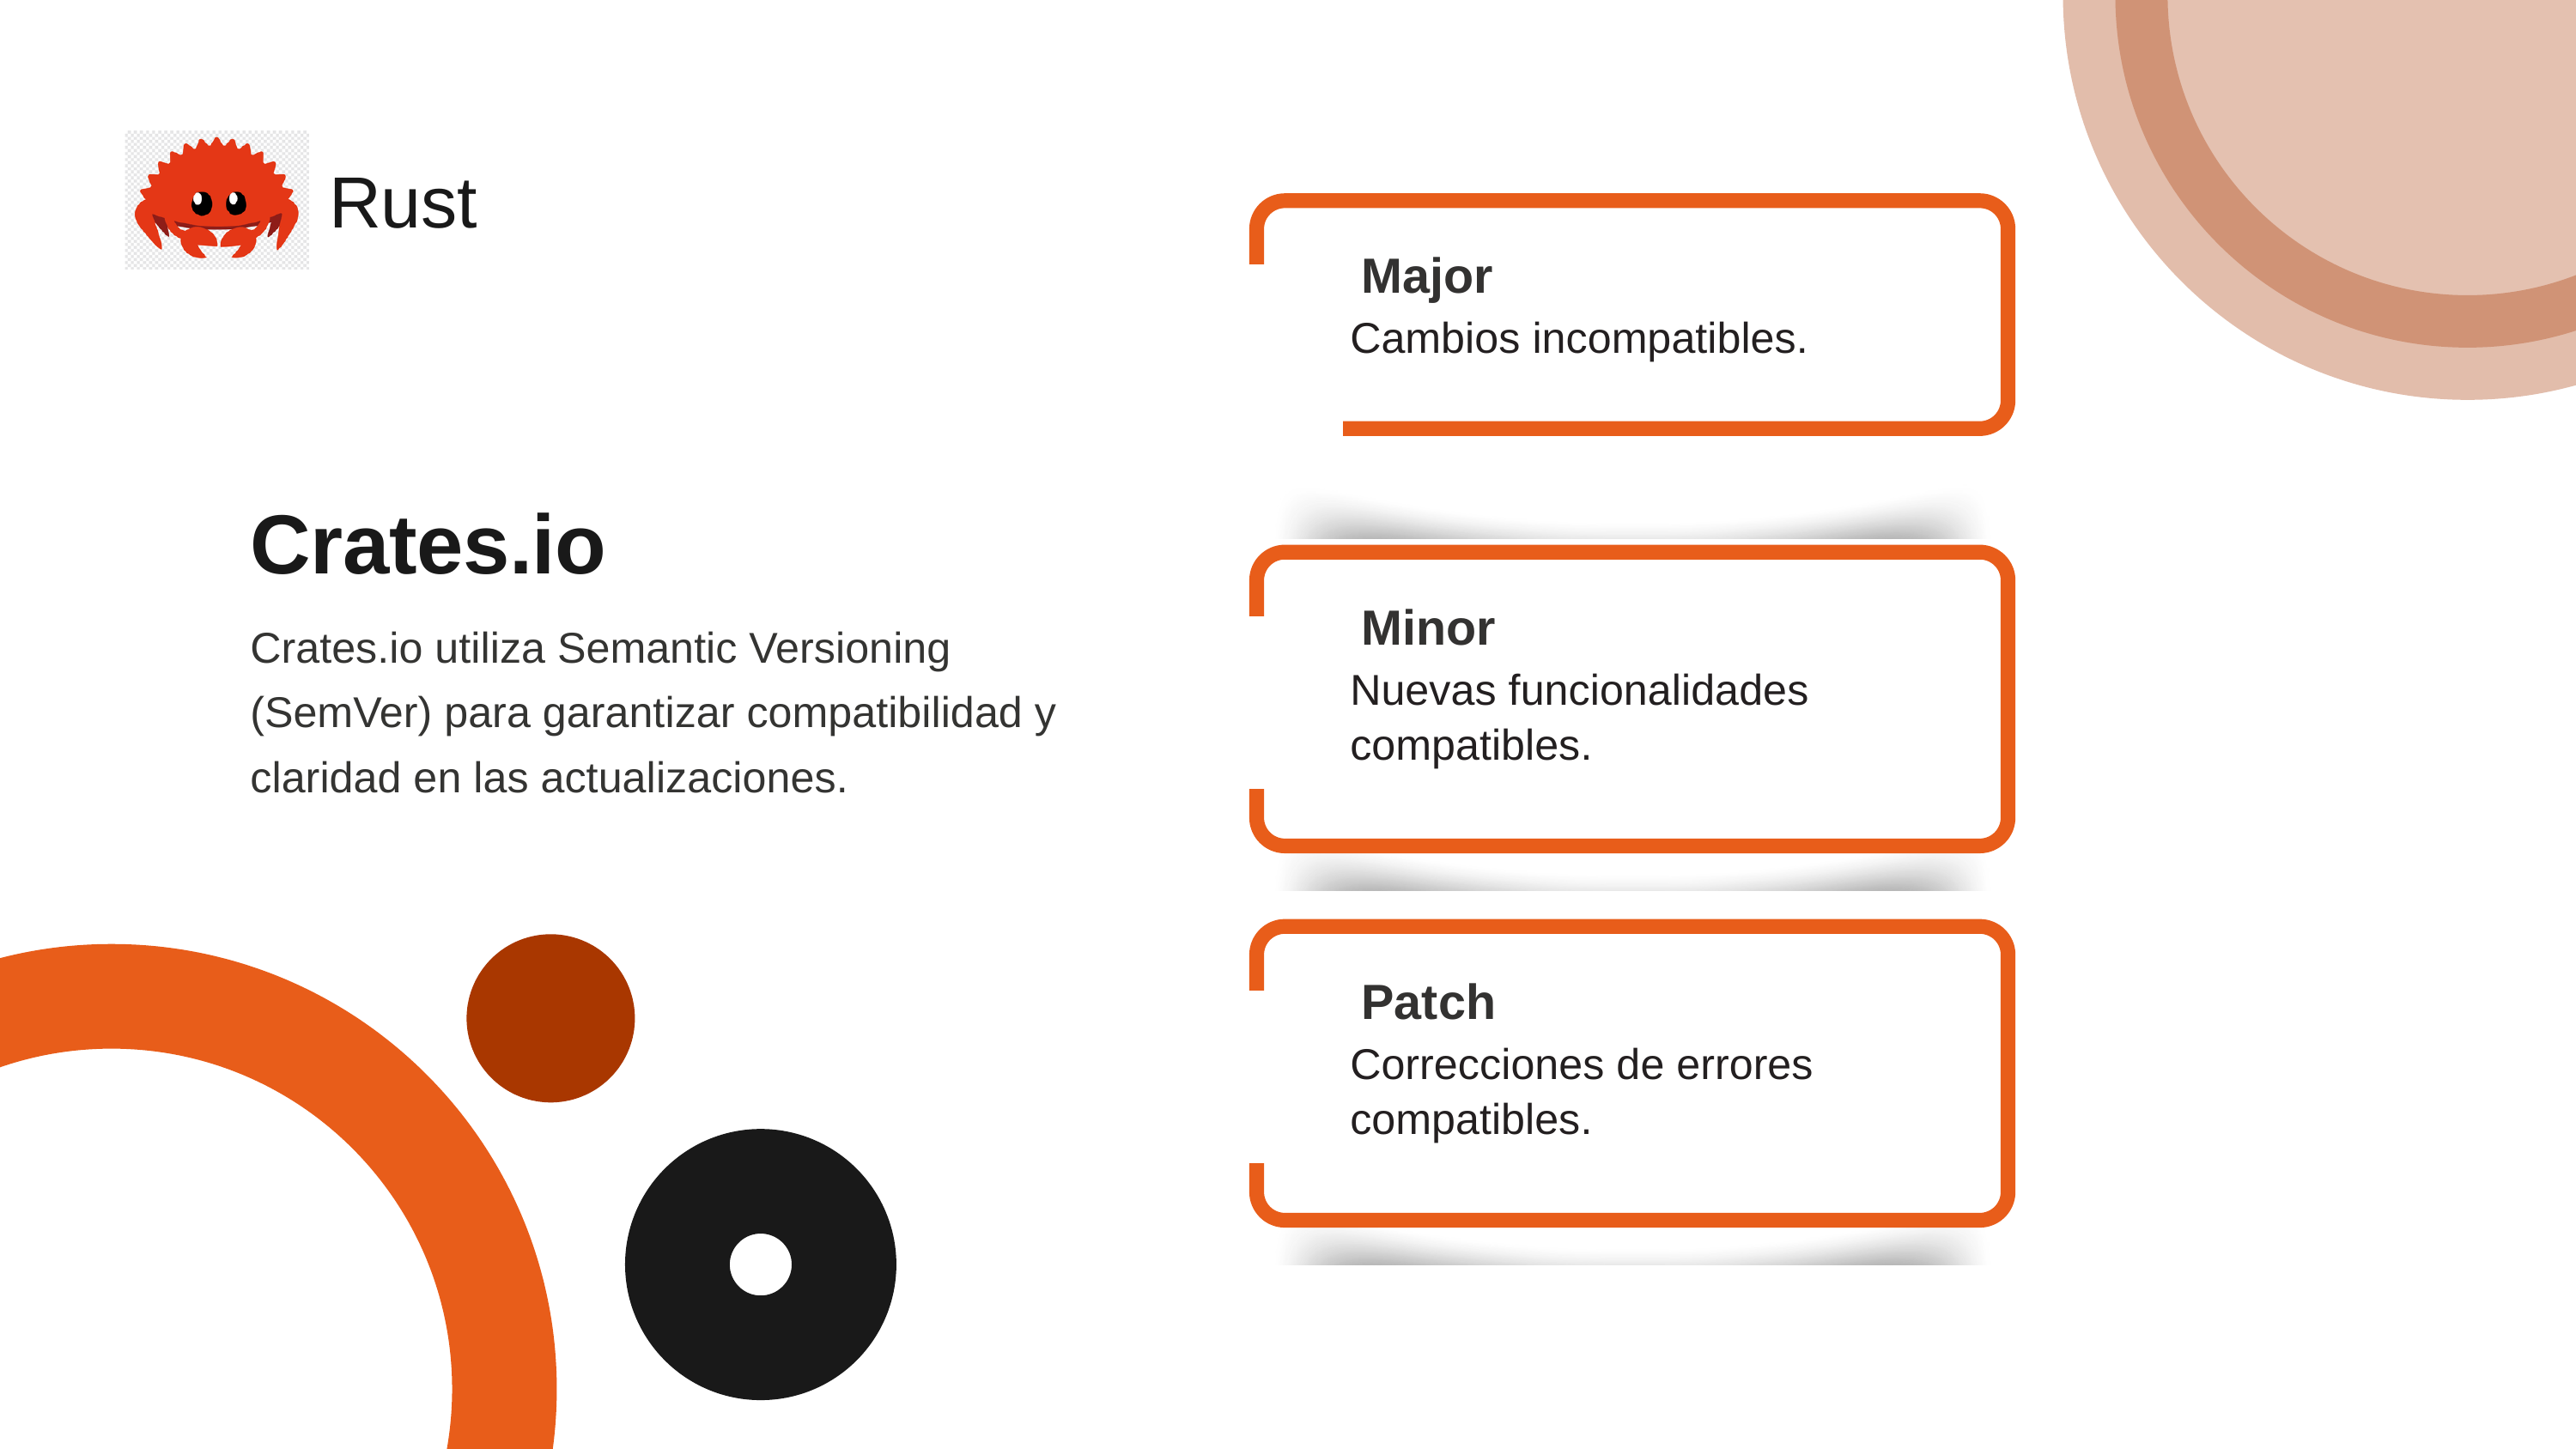

Rust

Major

Cambios incompatibles.
Crates.io

Minor
Crates.io utiliza Semantic Versioning (SemVer) para garantizar compatibilidad y claridad en las actualizaciones.

Nuevas funcionalidades compatibles.

Patch

Correcciones de errores compatibles.